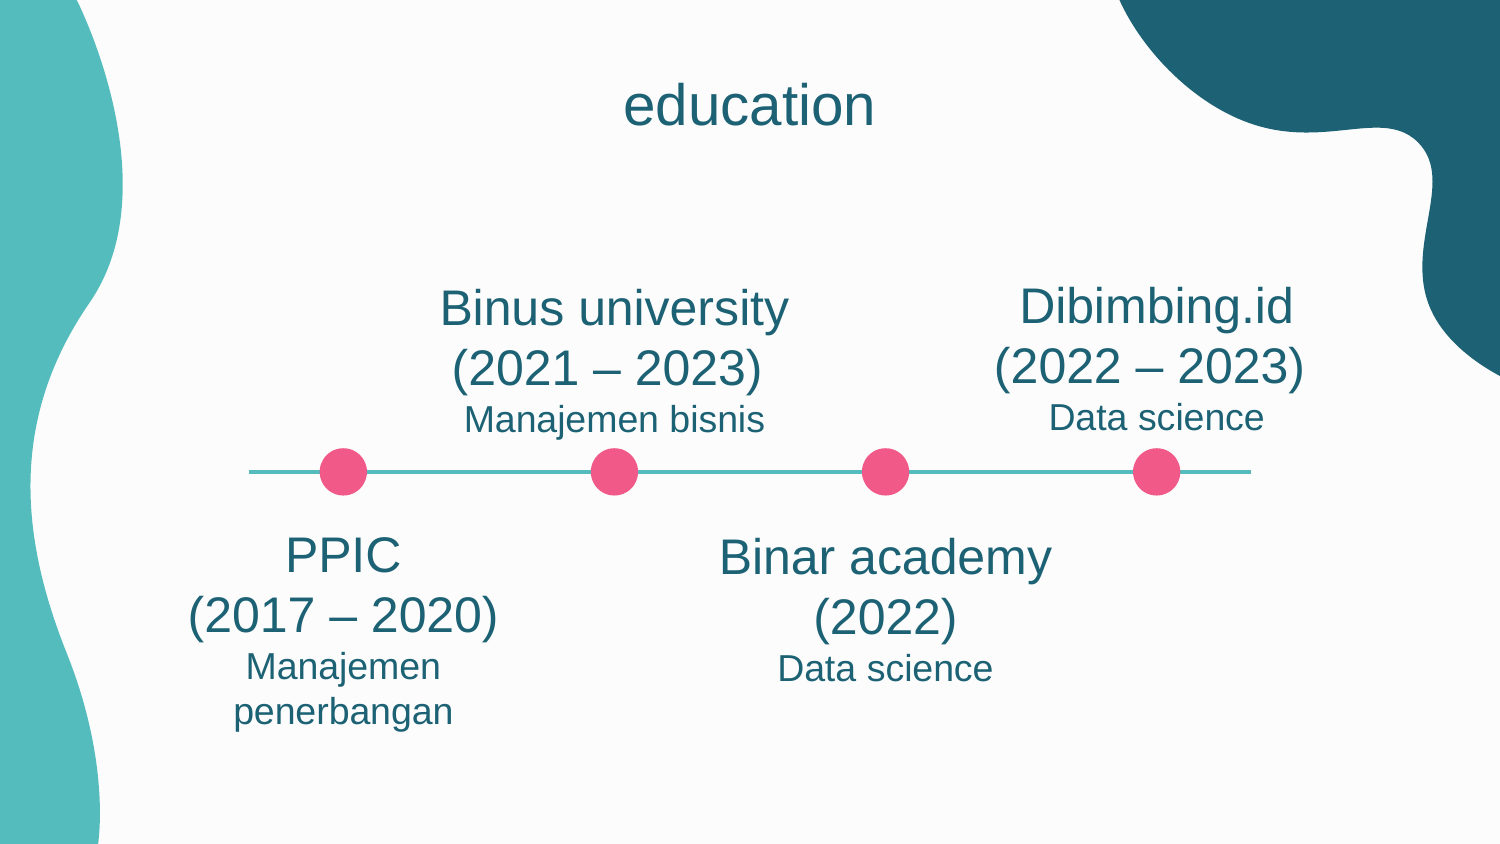

# education
Dibimbing.id
(2022 – 2023)
Data science
Binus university
(2021 – 2023)
Manajemen bisnis

PPIC
(2017 – 2020)
Manajemen penerbangan
Binar academy
(2022)
Data science